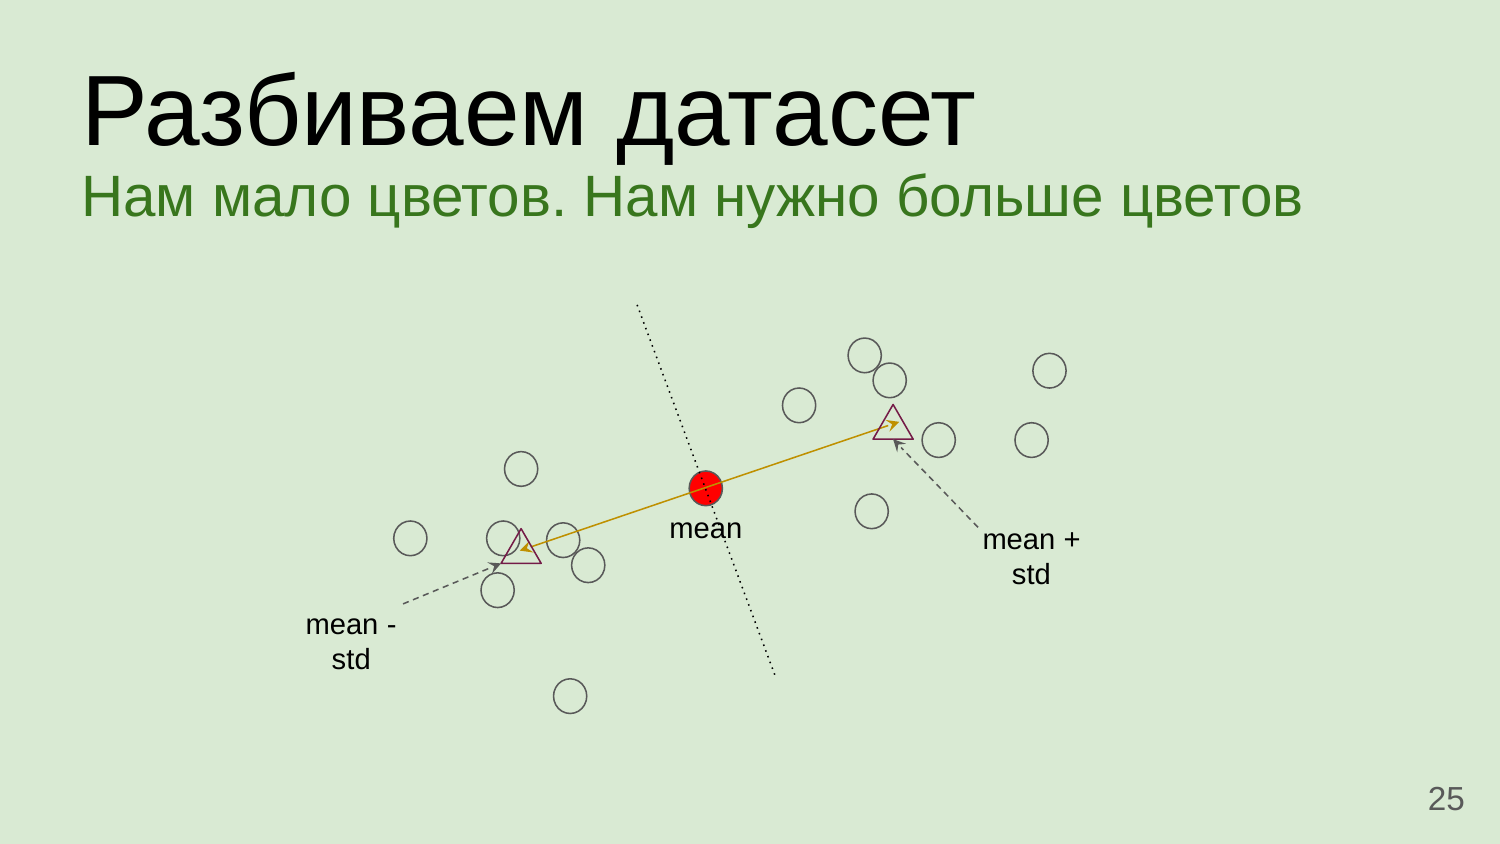

Разбиваем датасет
Нам мало цветов. Нам нужно больше цветов

mean

mean + std

mean - std

25